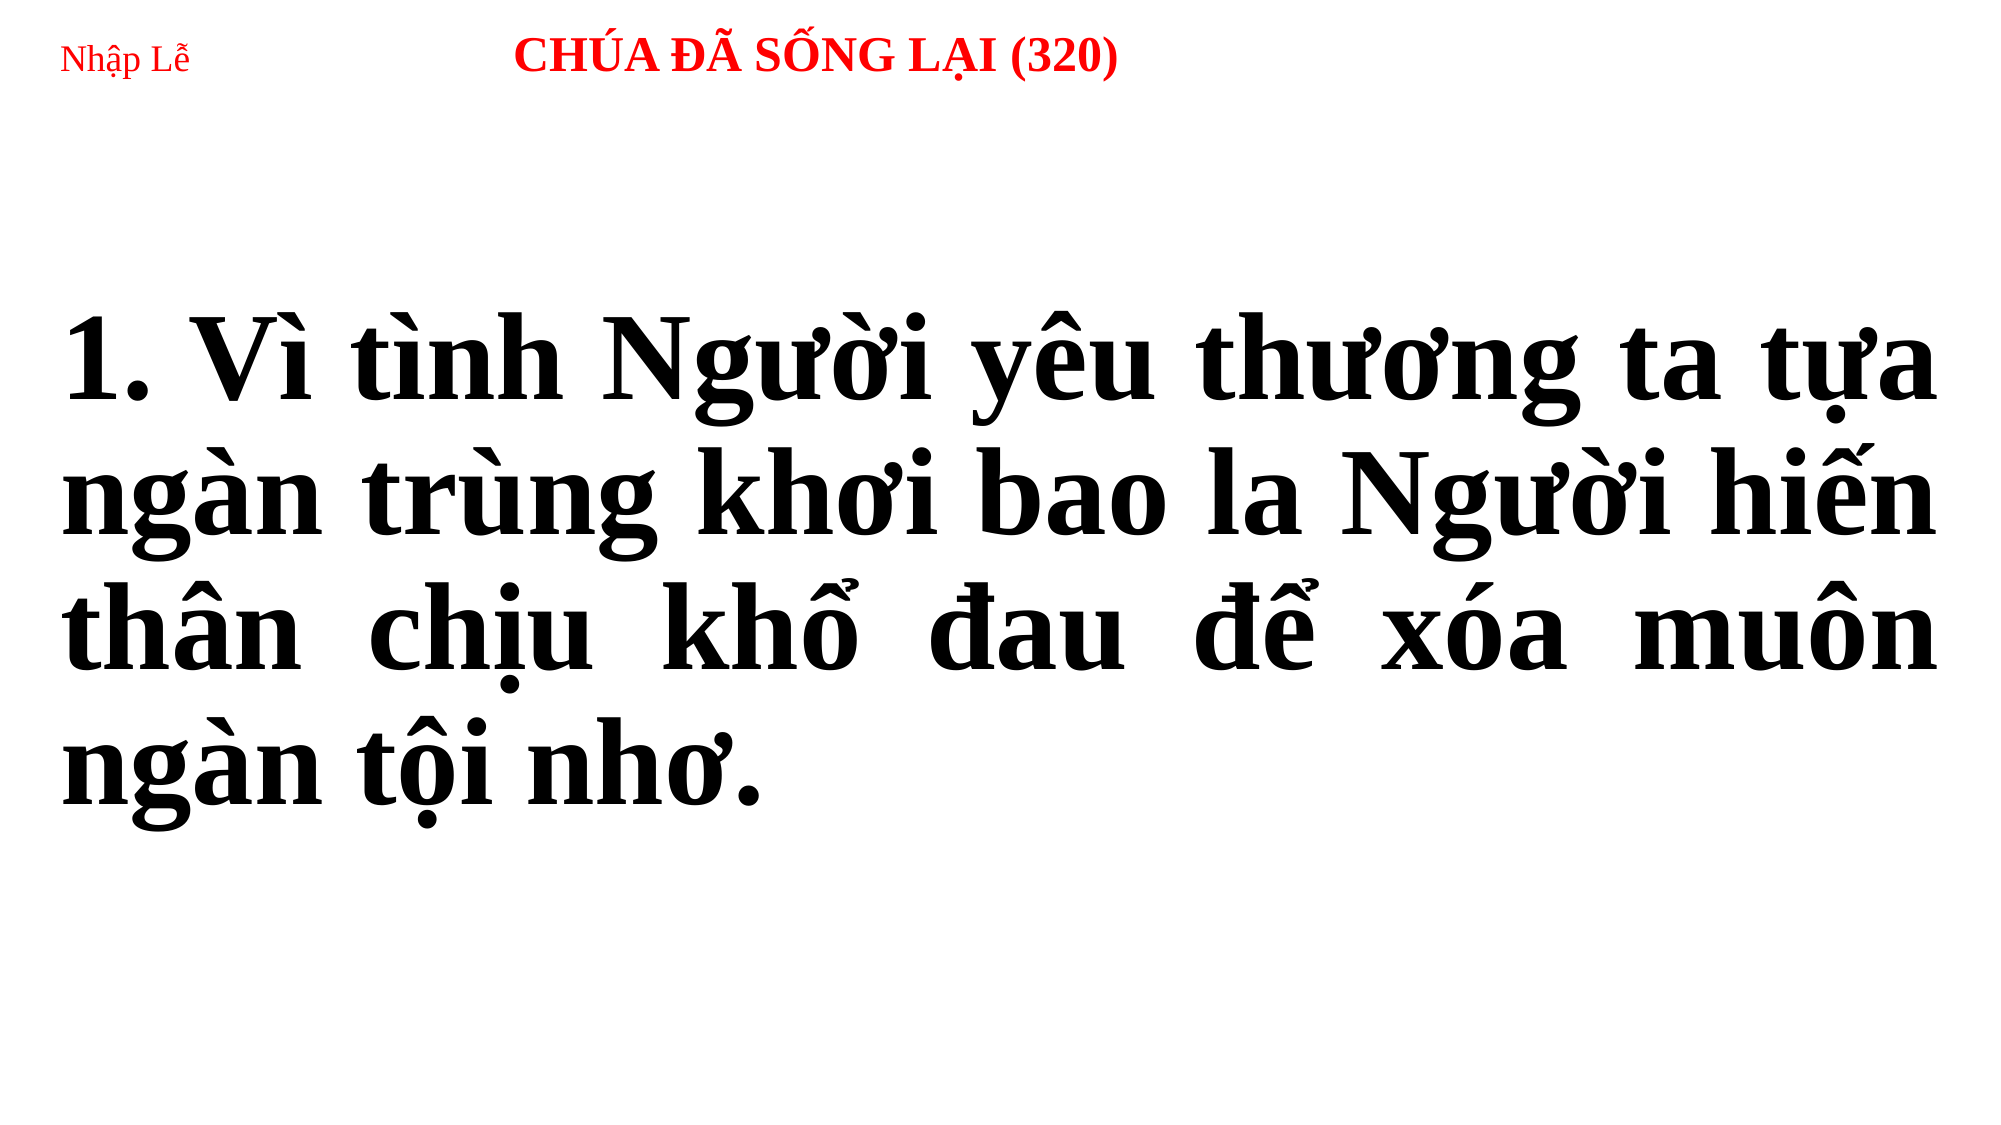

# Nhập Lễ                                  CHÚA ĐÃ SỐNG LẠI (320)
1. Vì tình Người yêu thương ta tựa ngàn trùng khơi bao la Người hiến thân chịu khổ đau để xóa muôn ngàn tội nhơ.